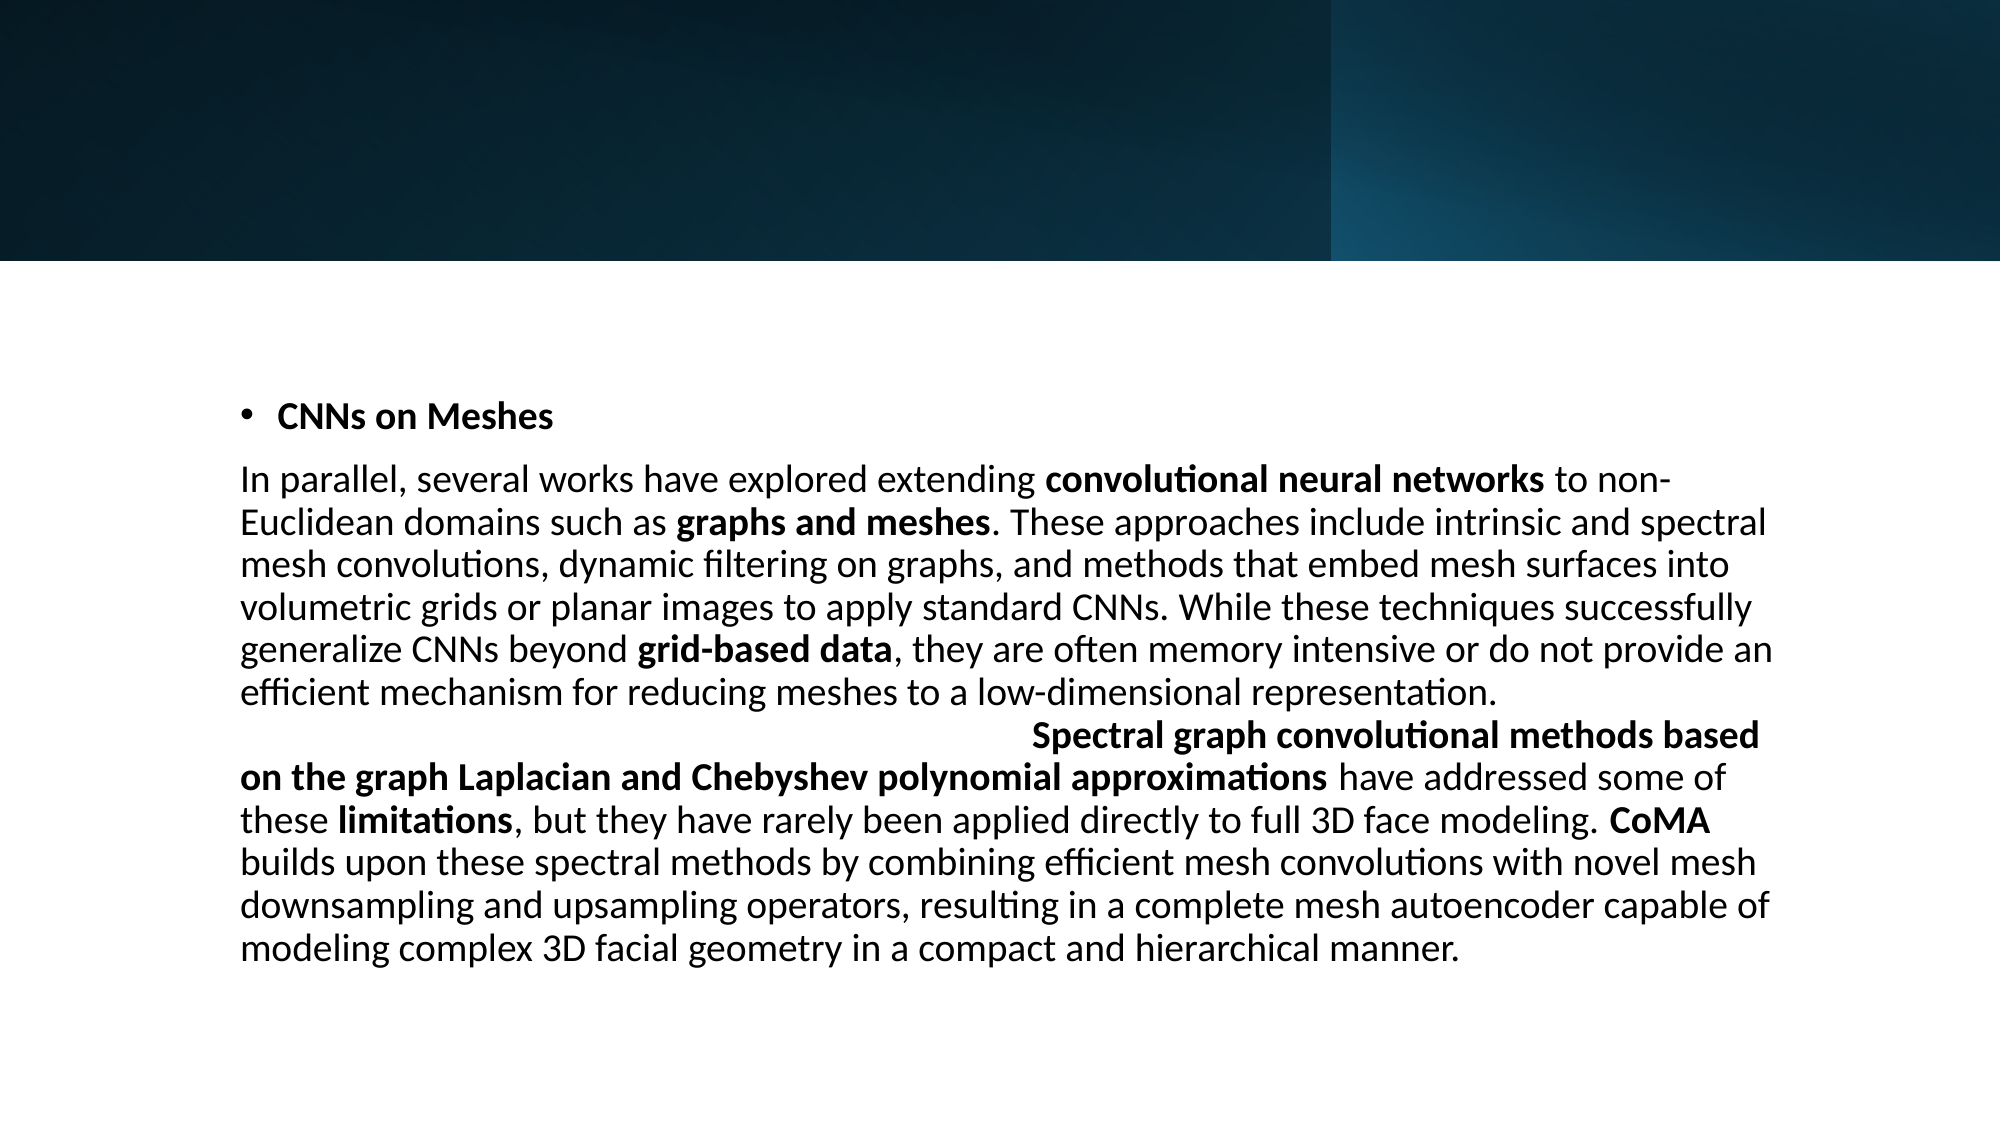

CNNs on Meshes
In parallel, several works have explored extending convolutional neural networks to non-Euclidean domains such as graphs and meshes. These approaches include intrinsic and spectral mesh convolutions, dynamic filtering on graphs, and methods that embed mesh surfaces into volumetric grids or planar images to apply standard CNNs. While these techniques successfully generalize CNNs beyond grid-based data, they are often memory intensive or do not provide an efficient mechanism for reducing meshes to a low-dimensional representation.                                                                                                                          Spectral graph convolutional methods based on the graph Laplacian and Chebyshev polynomial approximations have addressed some of these limitations, but they have rarely been applied directly to full 3D face modeling. CoMA builds upon these spectral methods by combining efficient mesh convolutions with novel mesh downsampling and upsampling operators, resulting in a complete mesh autoencoder capable of modeling complex 3D facial geometry in a compact and hierarchical manner.
5